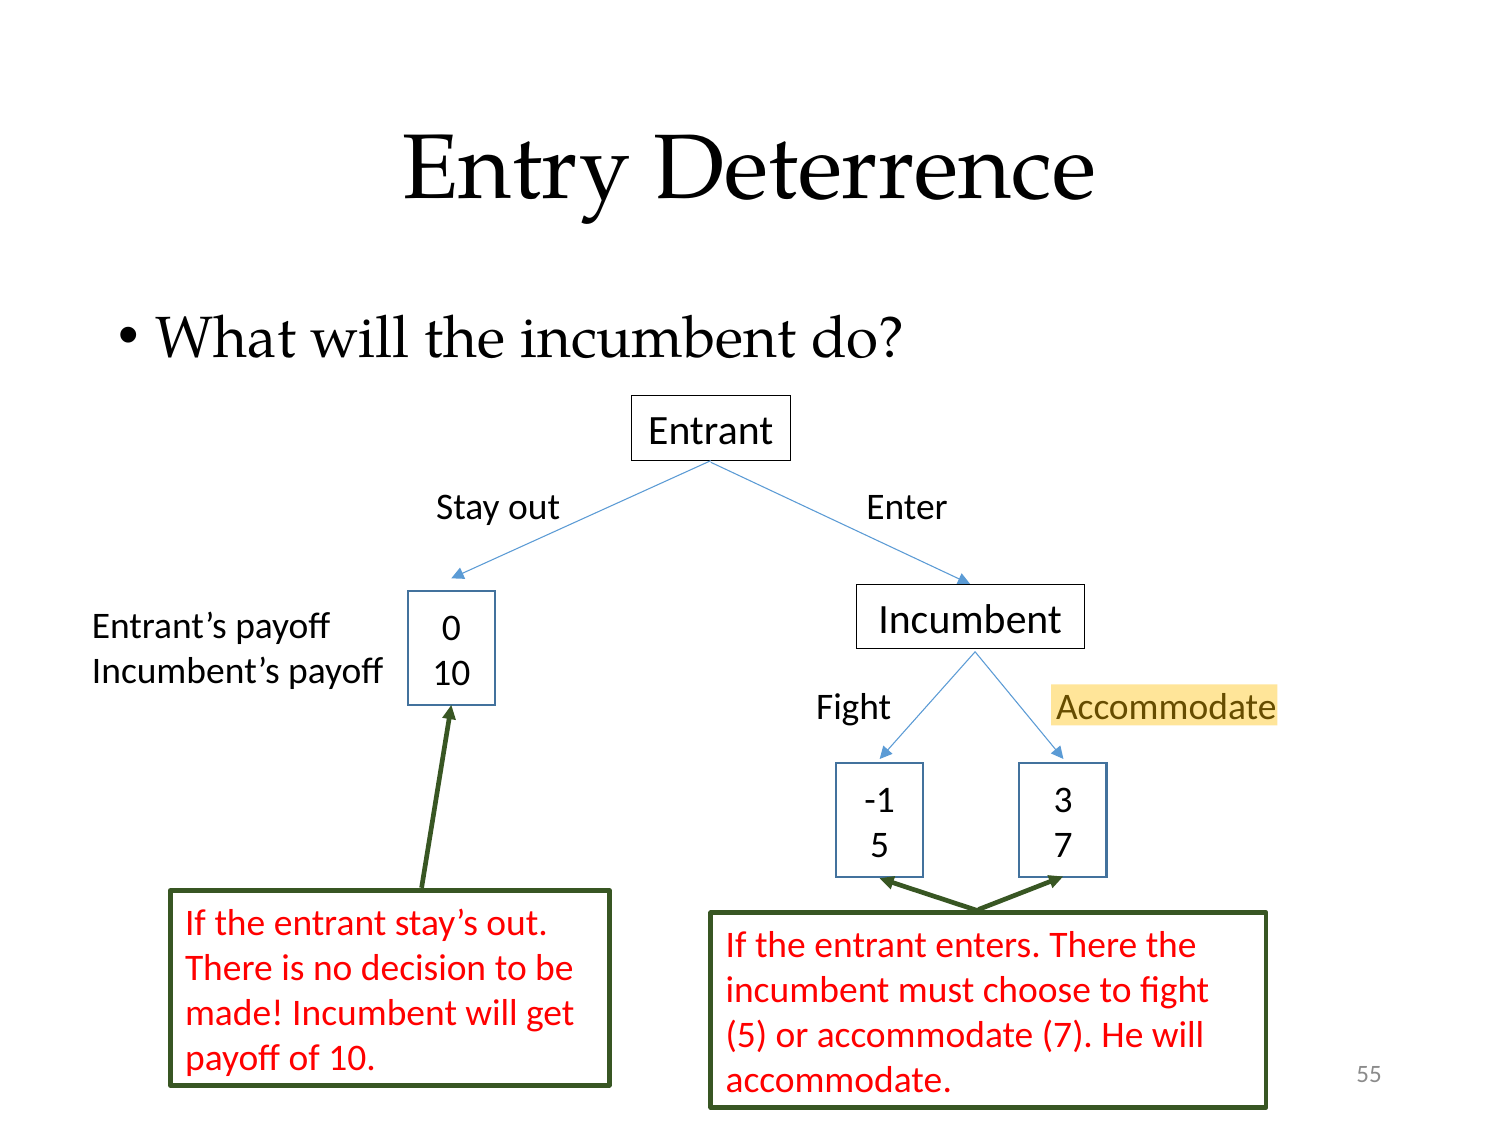

# Entry Deterrence
What will the incumbent do?
Entrant
Stay out
Enter
Incumbent
0
10
Entrant’s payoff
Incumbent’s payoff
Fight
Accommodate

-1
5
3
7
If the entrant stay’s out. There is no decision to be made! Incumbent will get payoff of 10.
If the entrant enters. There the incumbent must choose to fight (5) or accommodate (7). He will accommodate.
55